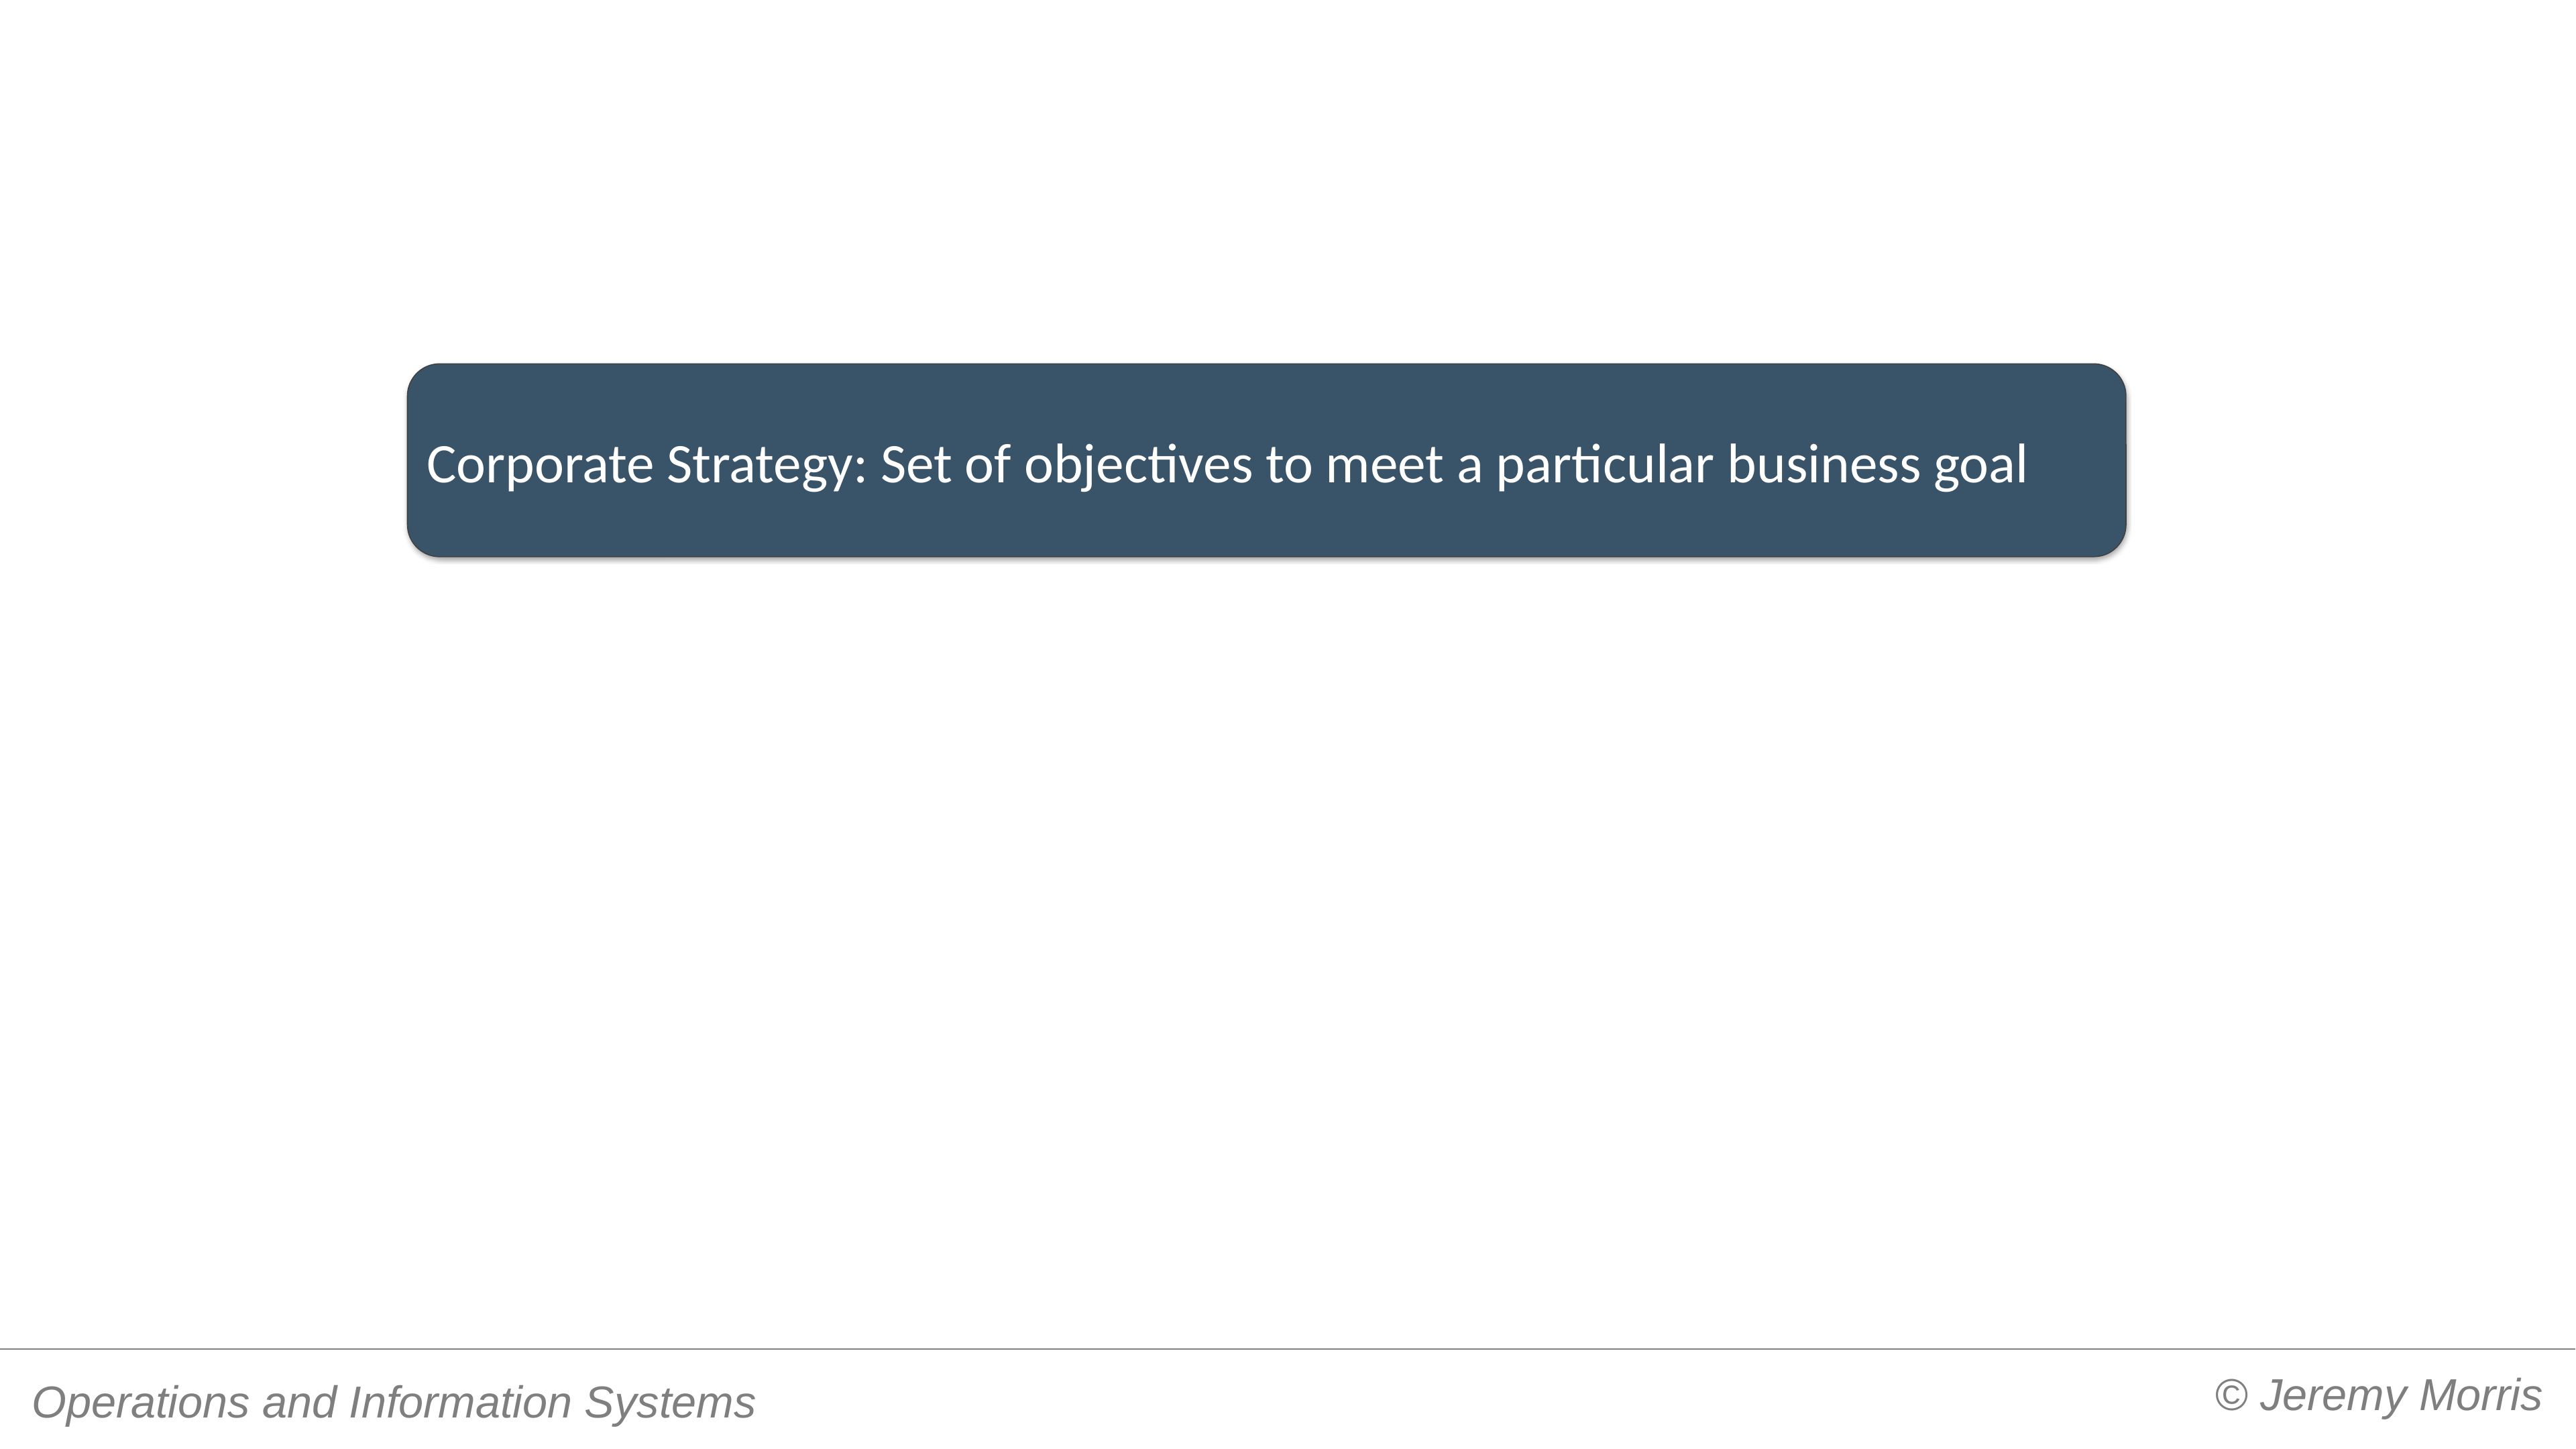

#
Corporate Strategy: Set of objectives to meet a particular business goal